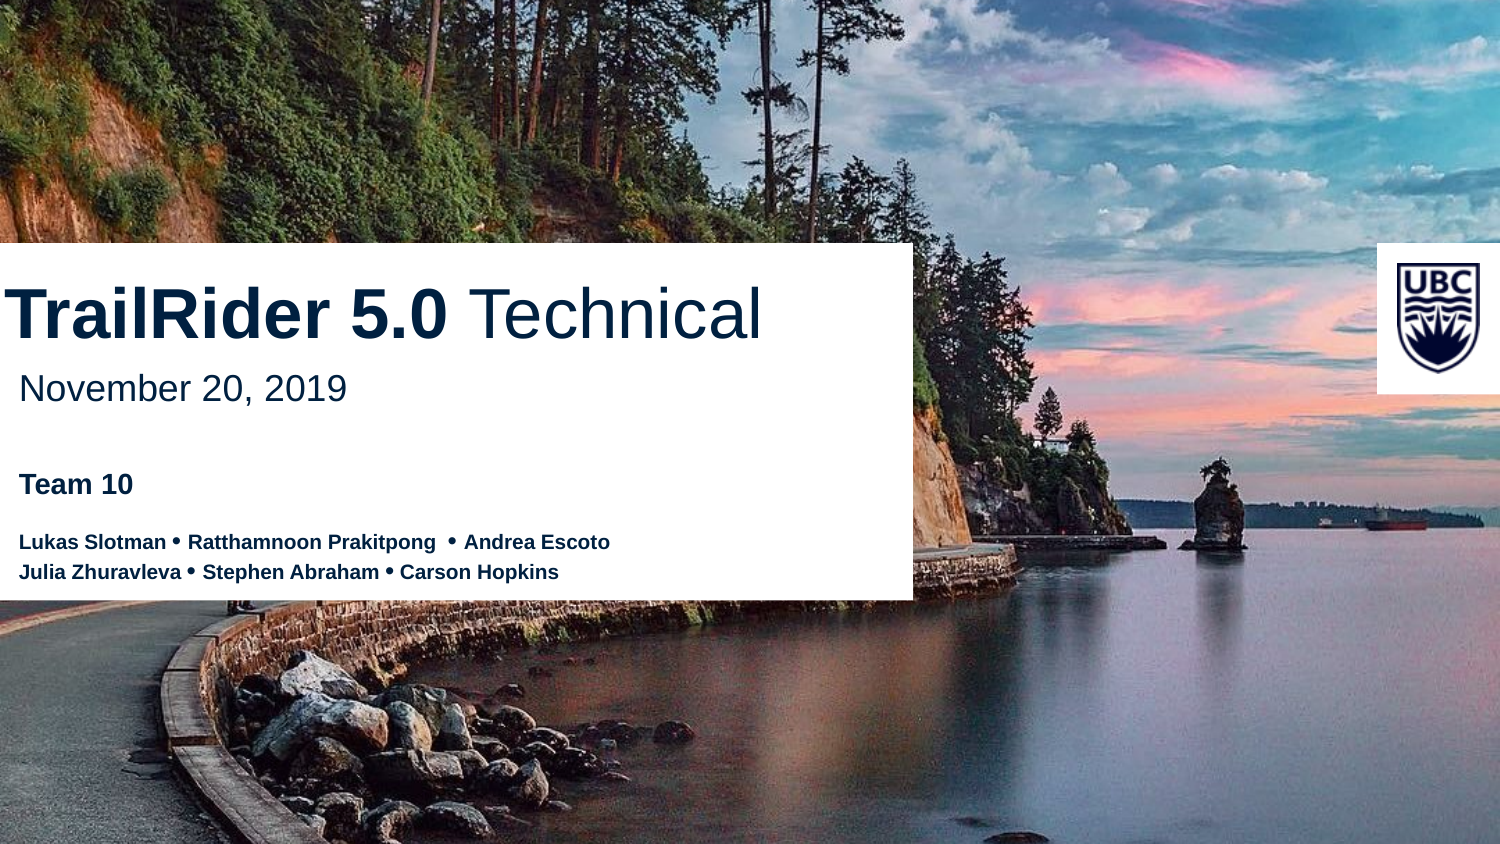

TrailRider 5.0 Technical
November 20, 2019

Team 10

Lukas Slotman • Ratthamnoon Prakitpong  • Andrea Escoto
Julia Zhuravleva • Stephen Abraham • Carson Hopkins